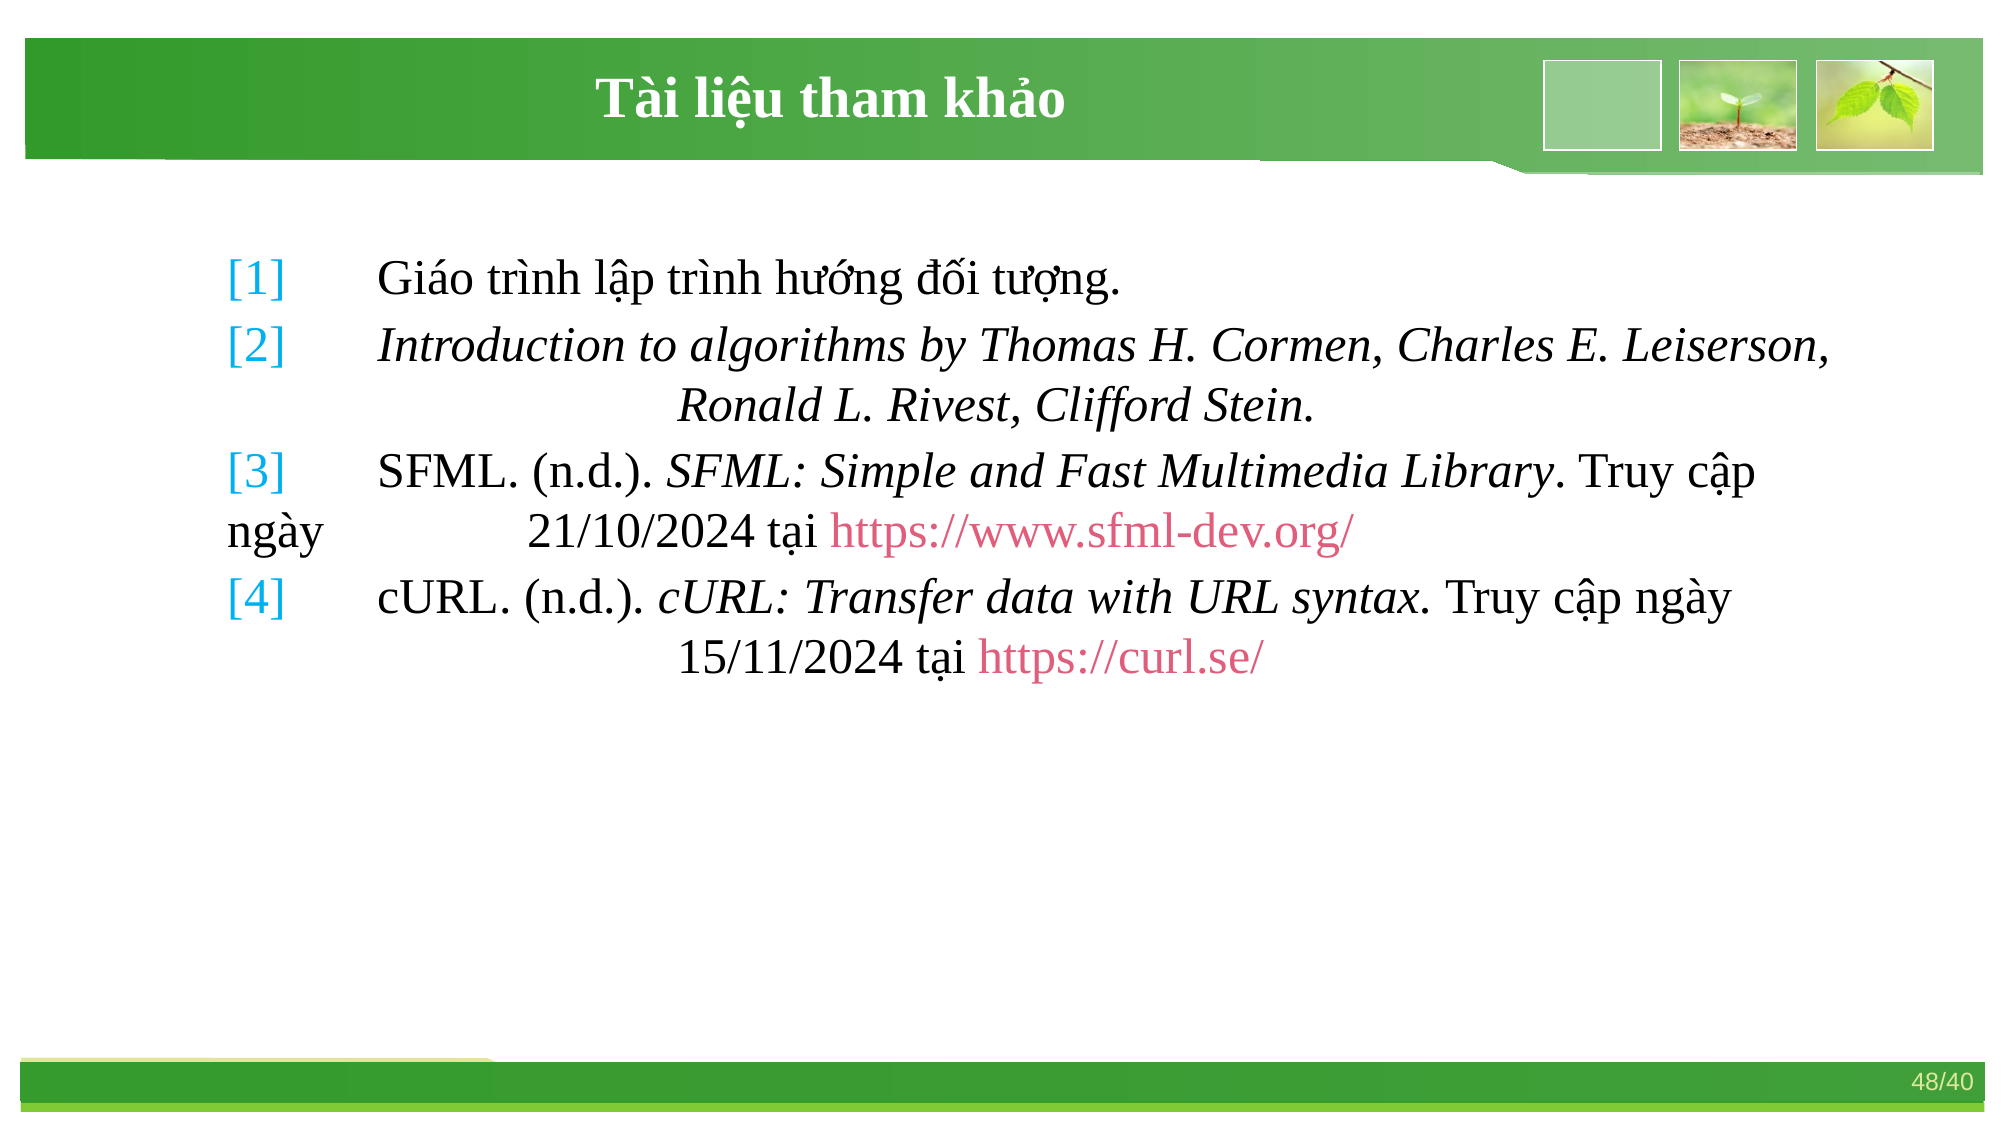

Tài liệu tham khảo
[1]	Giáo trình lập trình hướng đối tượng.
[2]	Introduction to algorithms by Thomas H. Cormen, Charles E. Leiserson, 			Ronald L. Rivest, Clifford Stein.
[3]	SFML. (n.d.). SFML: Simple and Fast Multimedia Library. Truy cập ngày 		21/10/2024 tại https://www.sfml-dev.org/
[4]	cURL. (n.d.). cURL: Transfer data with URL syntax. Truy cập ngày 			15/11/2024 tại https://curl.se/